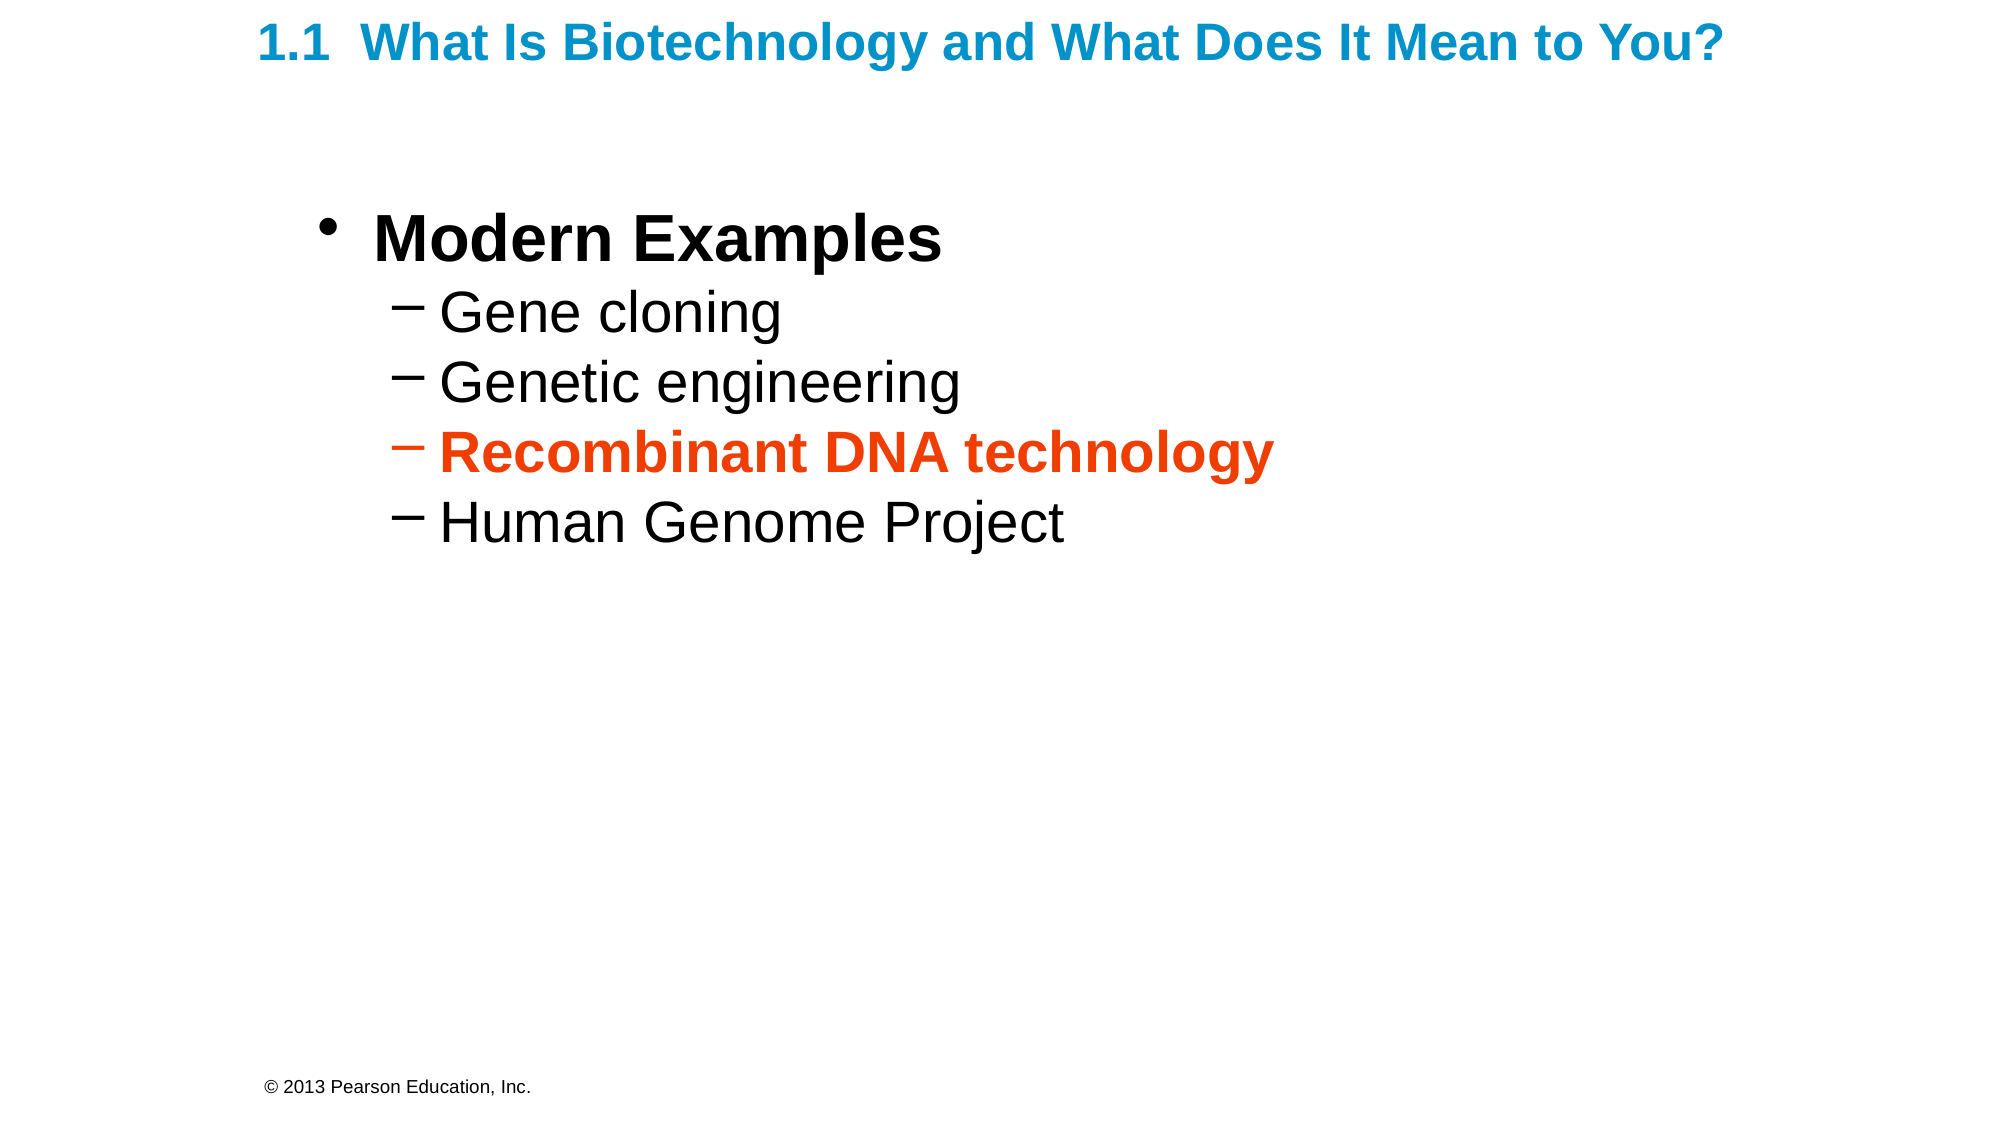

1.1  What Is Biotechnology and What Does It Mean to You?
Modern Examples
Gene cloning
Genetic engineering
Recombinant DNA technology
Human Genome Project
© 2013 Pearson Education, Inc.